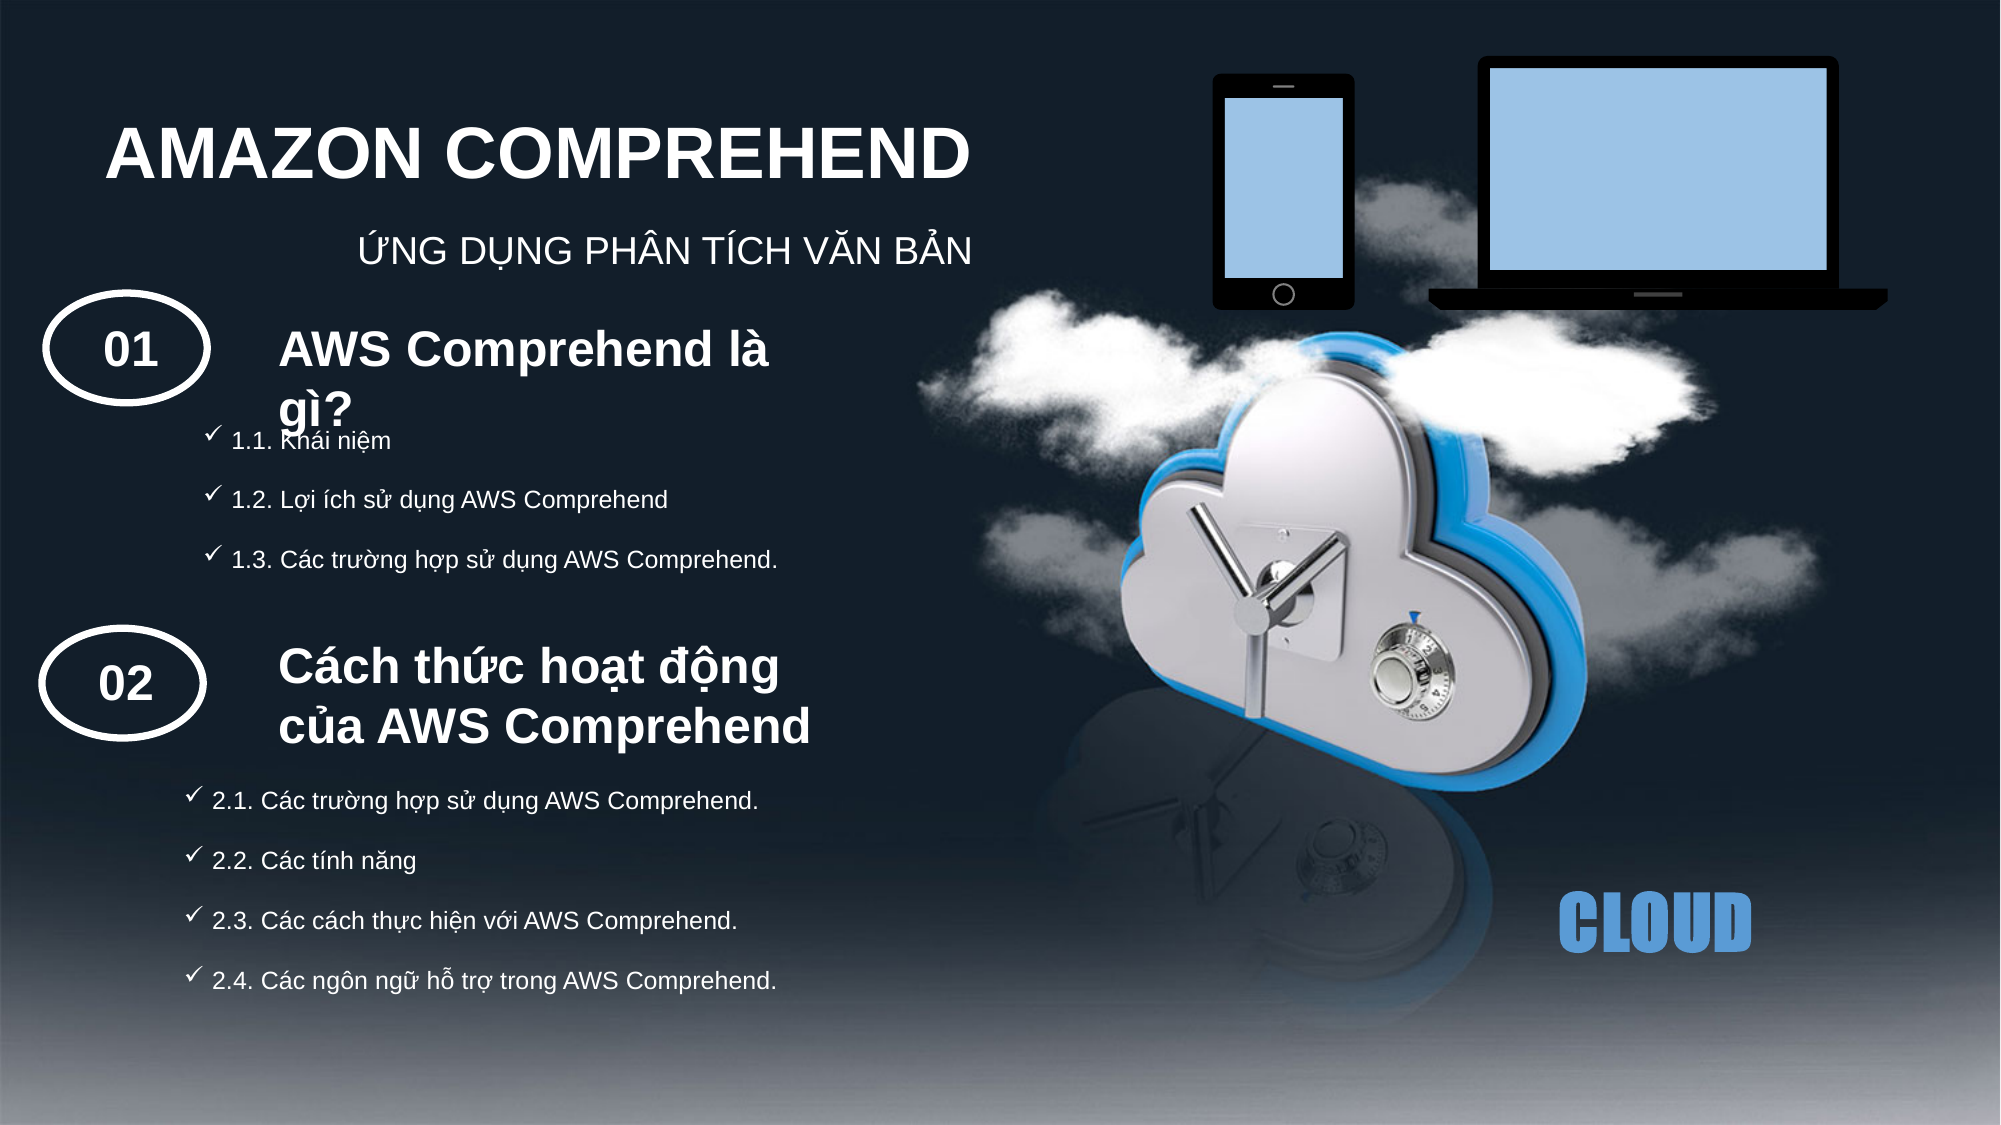

AMAZON COMPREHEND
ỨNG DỤNG PHÂN TÍCH VĂN BẢN

01
AWS Comprehend là gì?
1.1. Khái niệm

1.2. Lợi ích sử dụng AWS Comprehend

1.3. Các trường hợp sử dụng AWS Comprehend.
Cách thức hoạt động của AWS Comprehend

02
2.1. Các trường hợp sử dụng AWS Comprehend.

2.2. Các tính năng

2.3. Các cách thực hiện với AWS Comprehend.

2.4. Các ngôn ngữ hỗ trợ trong AWS Comprehend.